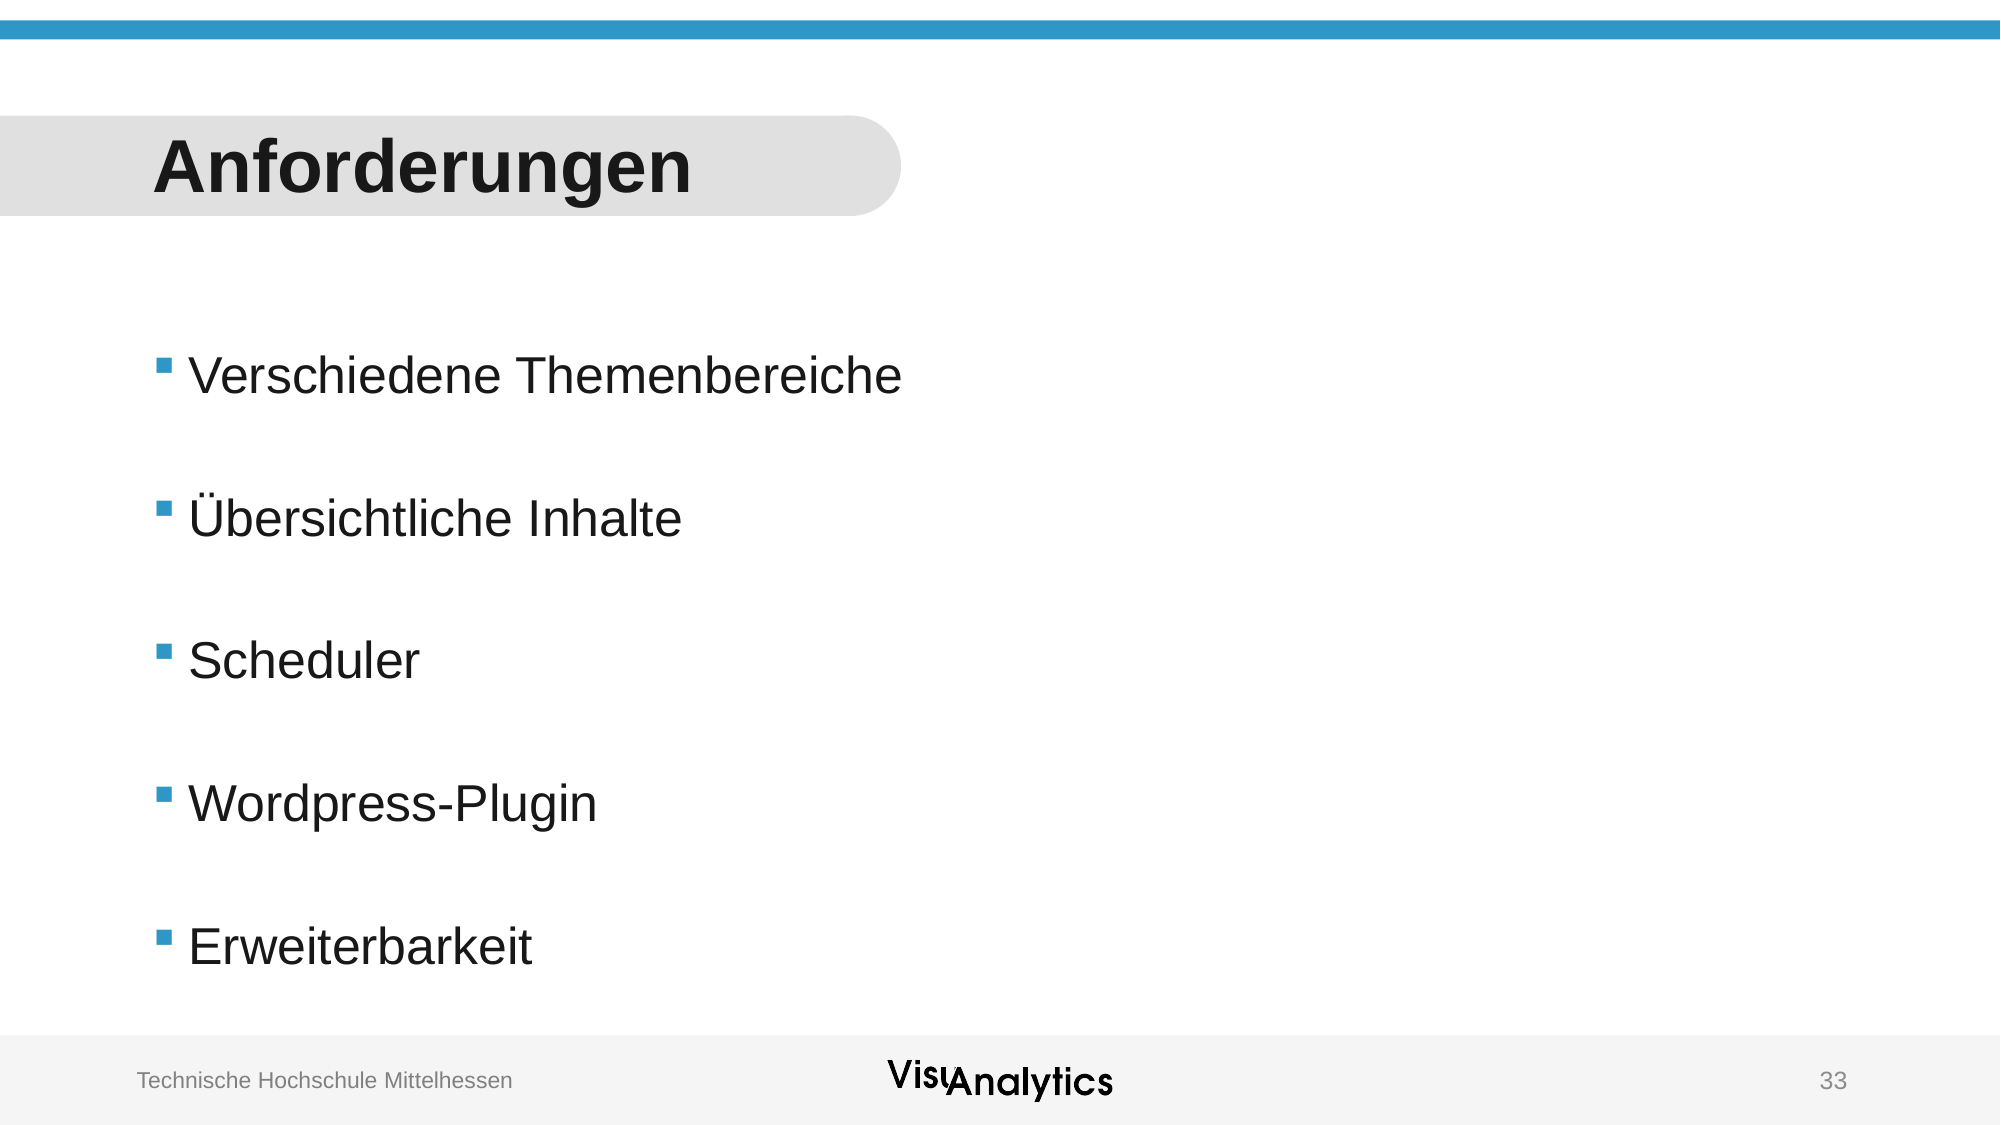

# Anforderungen

Verschiedene Themenbereiche
Übersichtliche Inhalte
Scheduler
Wordpress-Plugin
Erweiterbarkeit
33